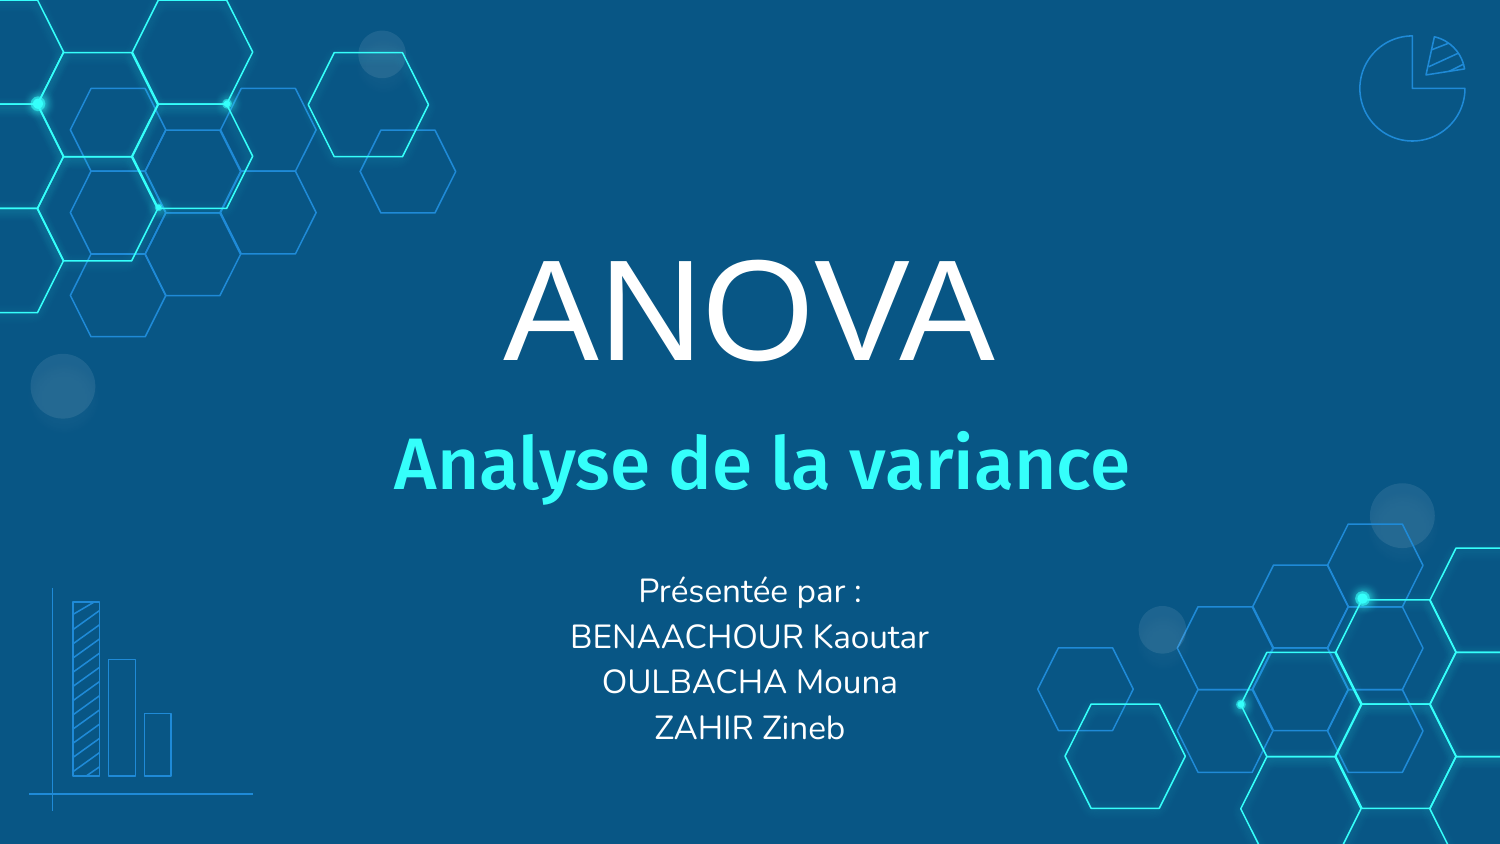

# ANOVA  Analyse de la variance
Présentée par :
BENAACHOUR Kaoutar
OULBACHA Mouna
ZAHIR Zineb